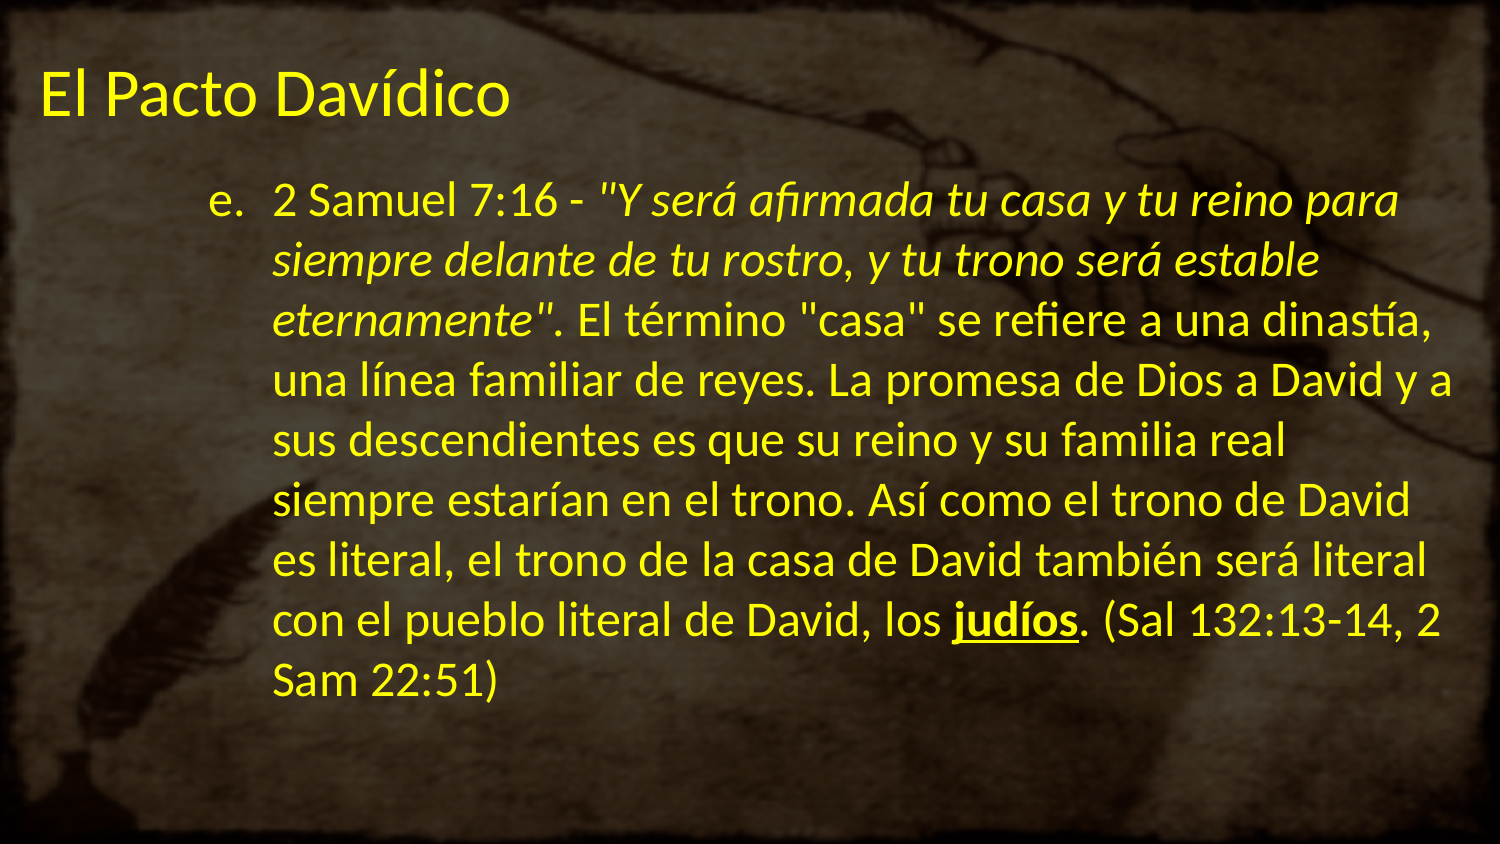

# El Pacto Davídico
2 Samuel 7:16 - "Y será afirmada tu casa y tu reino para siempre delante de tu rostro, y tu trono será estable eternamente". El término "casa" se refiere a una dinastía, una línea familiar de reyes. La promesa de Dios a David y a sus descendientes es que su reino y su familia real siempre estarían en el trono. Así como el trono de David es literal, el trono de la casa de David también será literal con el pueblo literal de David, los judíos. (Sal 132:13-14, 2 Sam 22:51)